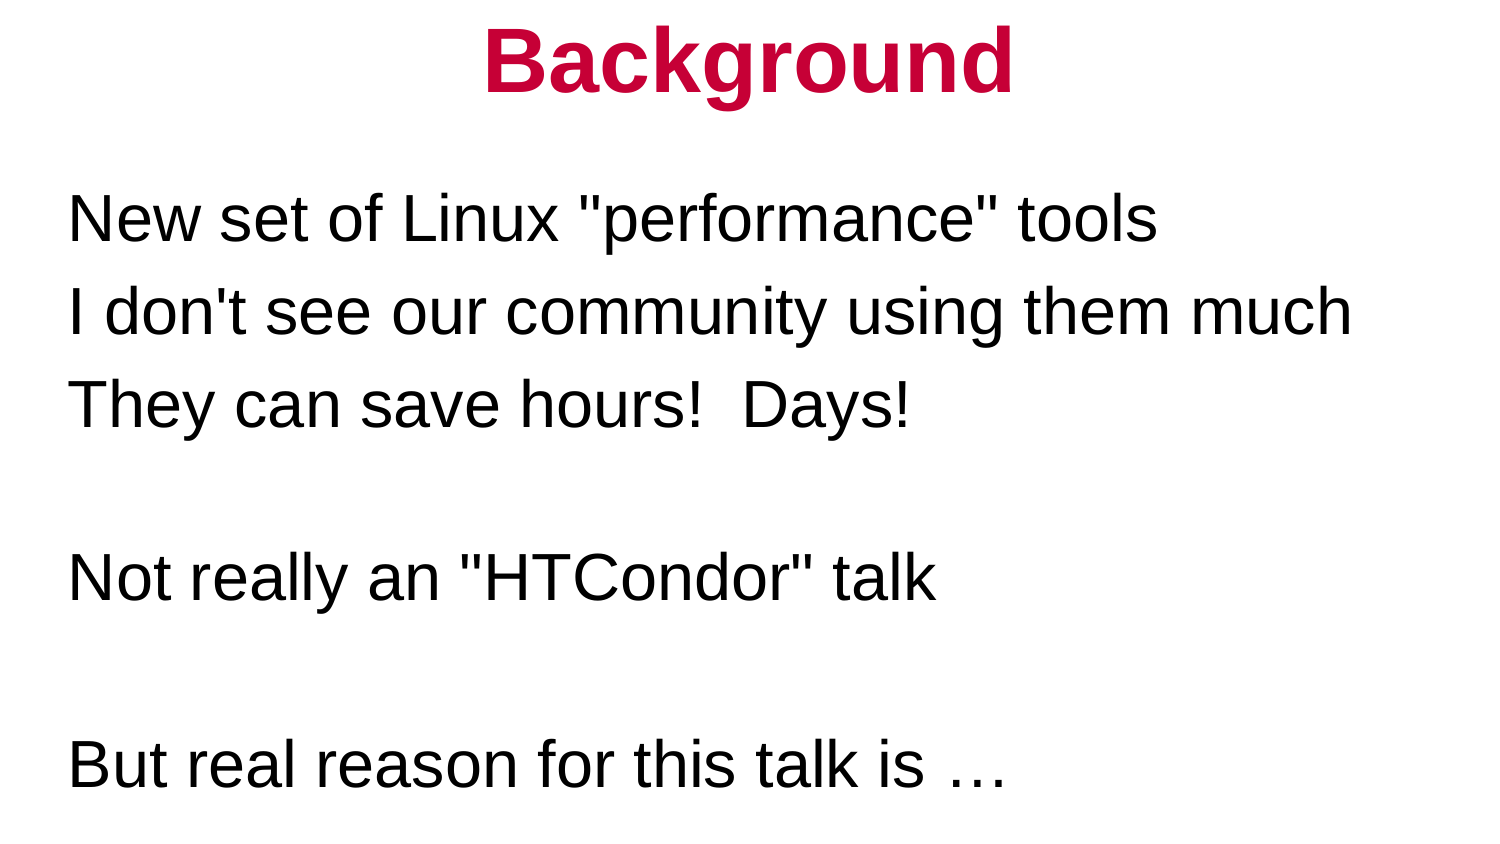

# Background
New set of Linux "performance" tools
I don't see our community using them much
They can save hours!  Days!
Not really an "HTCondor" talk

But real reason for this talk is …